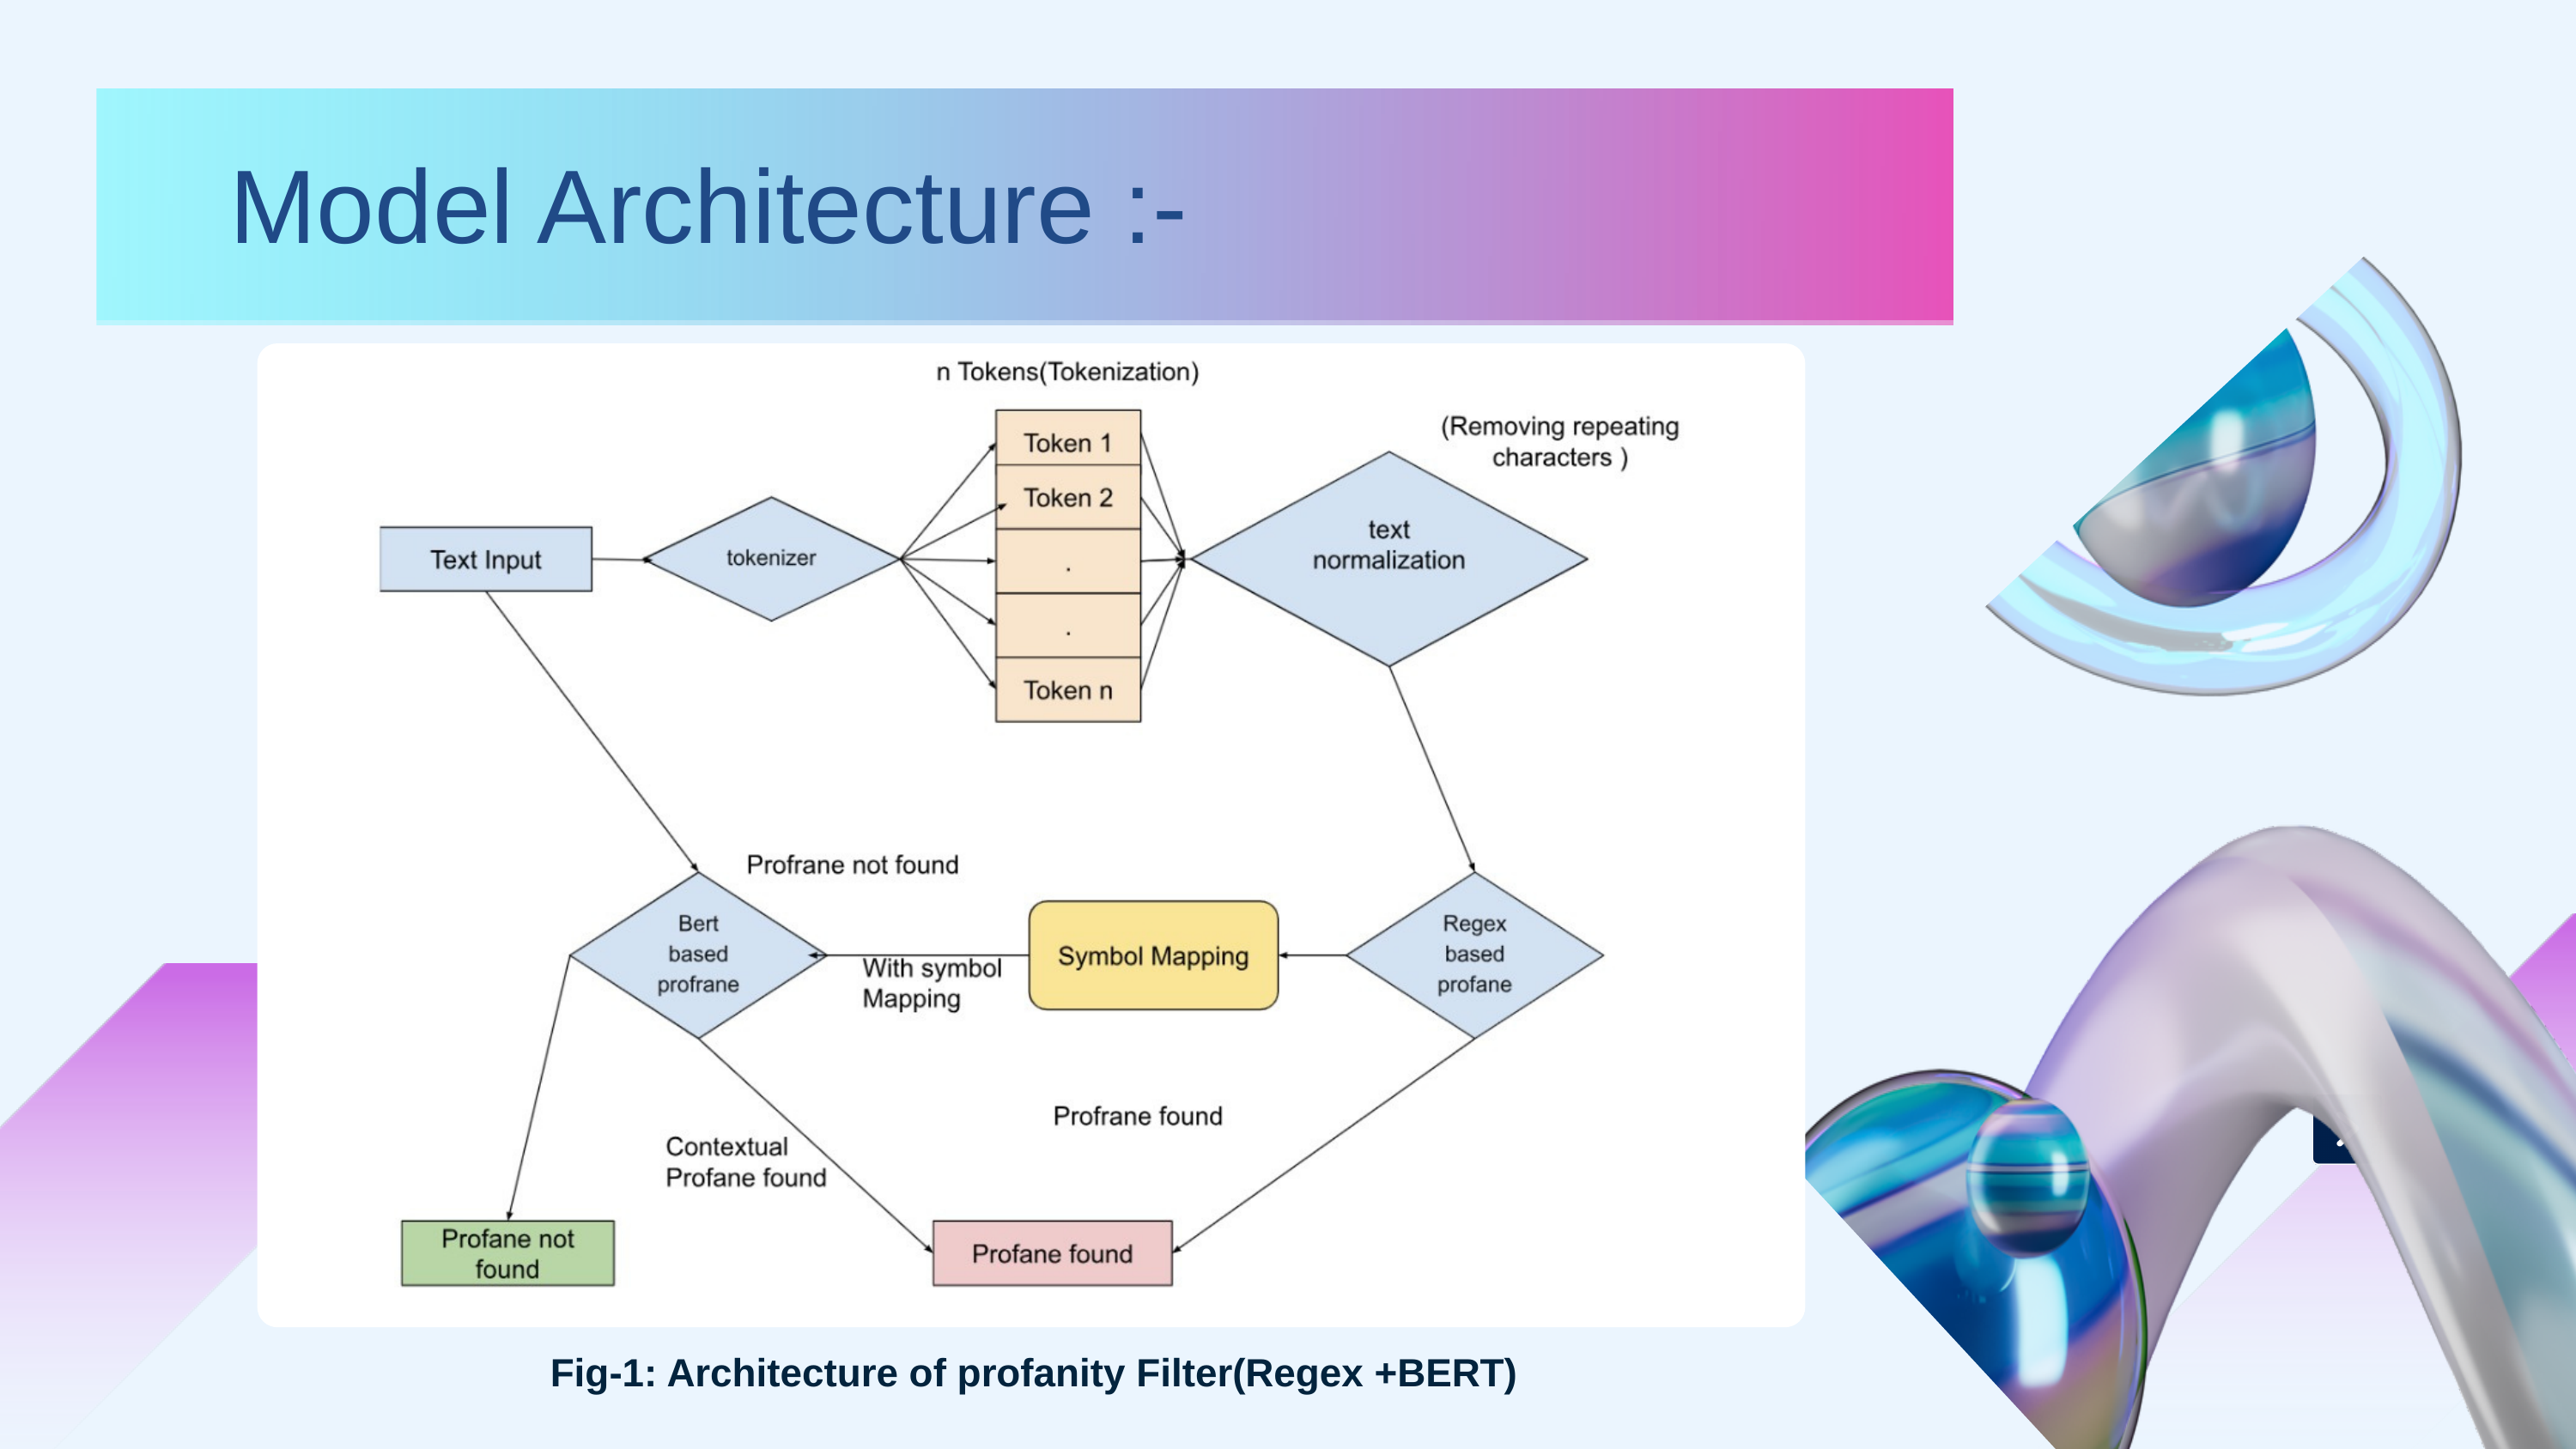

Model Architecture :-

Fig-1: Architecture of profanity Filter(Regex +BERT)